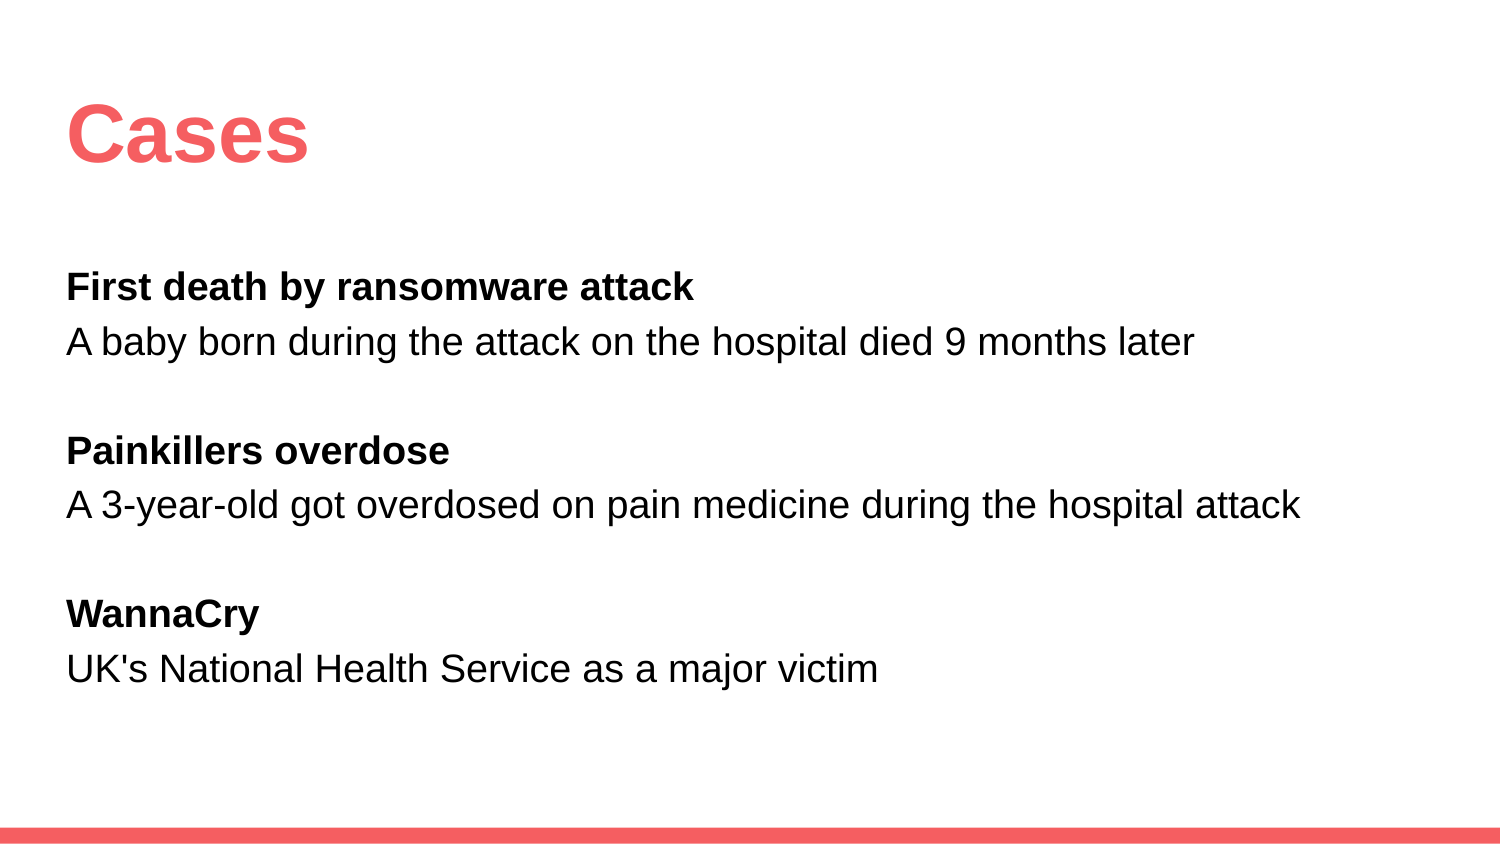

# Cases
First death by ransomware attack
A baby born during the attack on the hospital died 9 months later

Painkillers overdose
A 3-year-old got overdosed on pain medicine during the hospital attack

WannaCry
UK's National Health Service as a major victim